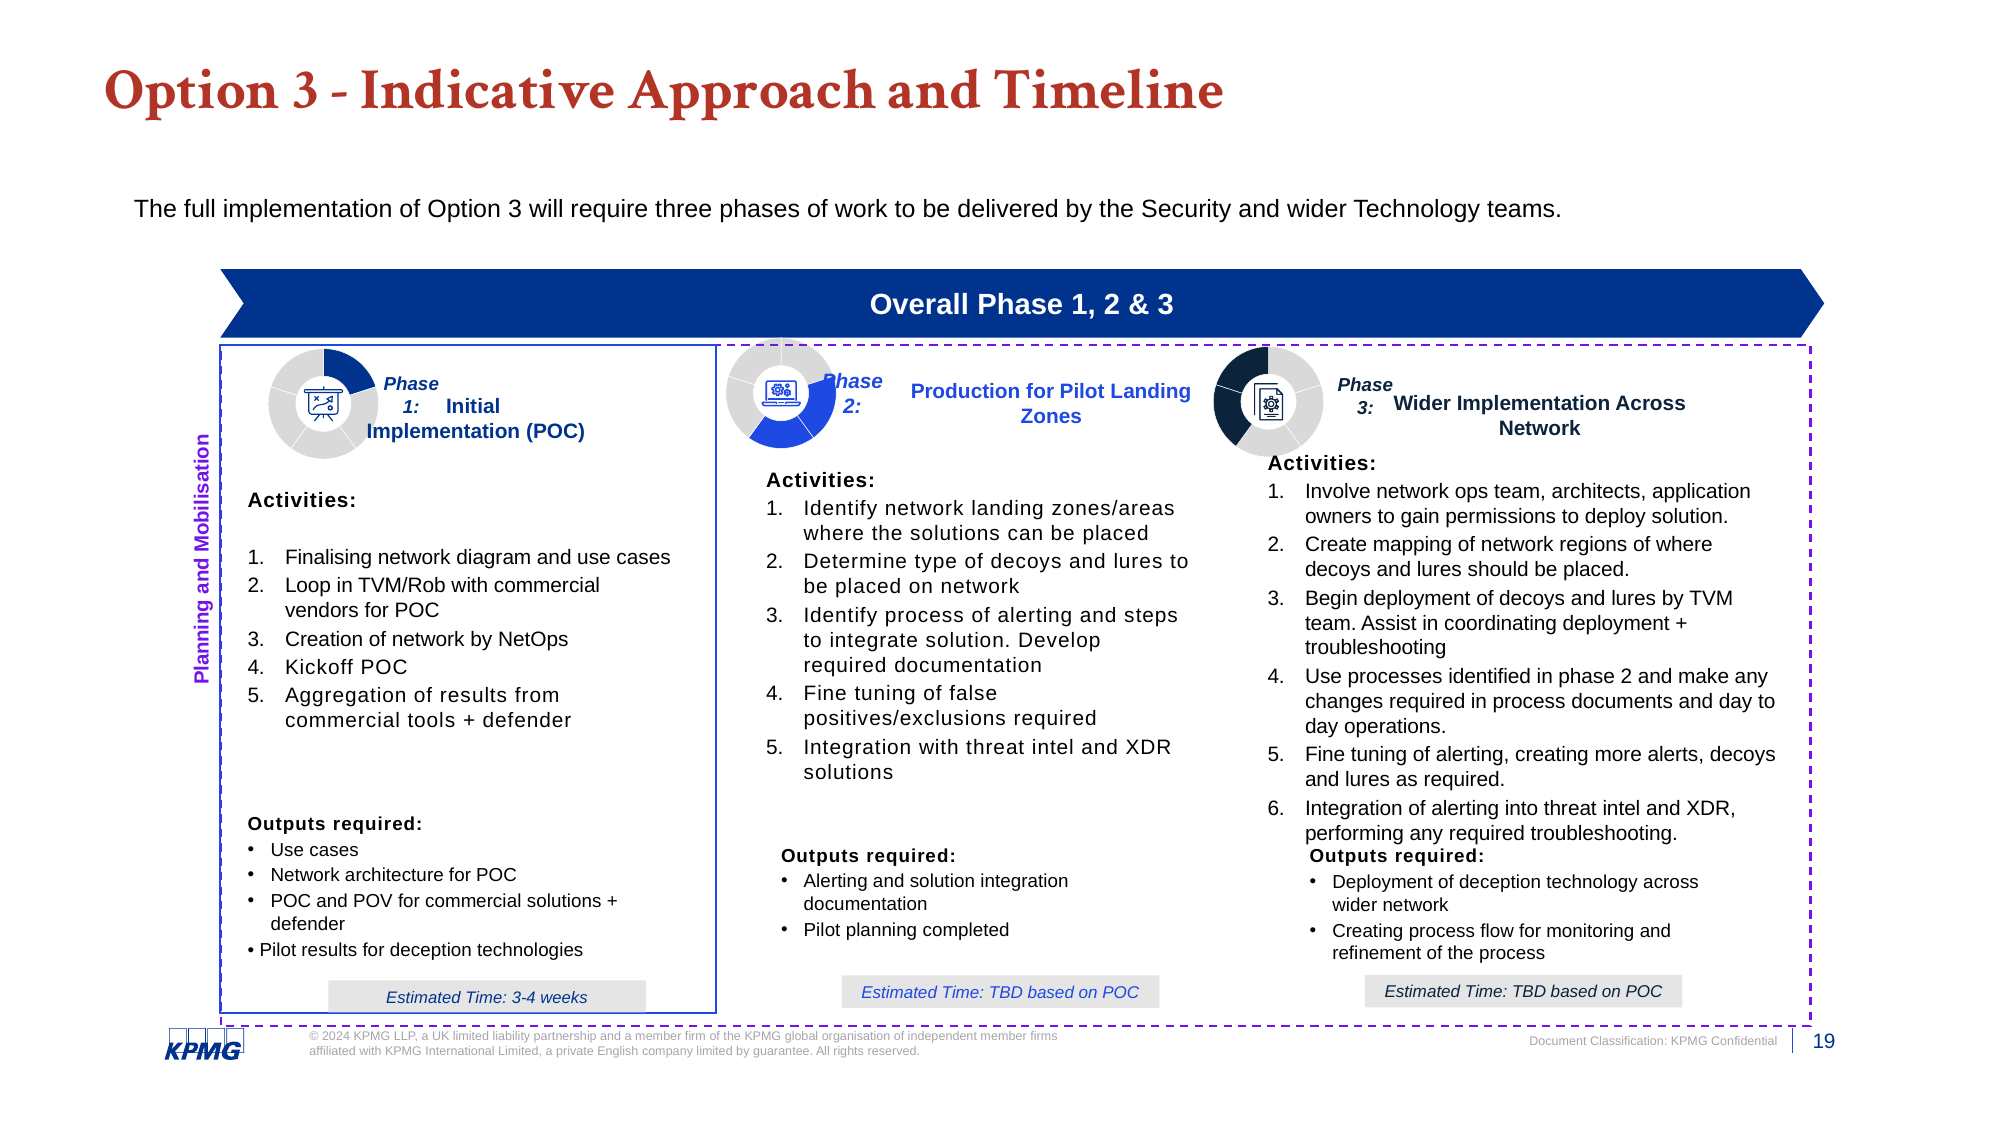

# Option 3 - Indicative Approach and Timeline
The full implementation of Option 3 will require three phases of work to be delivered by the Security and wider Technology teams.
Overall Phase 1, 2 & 3

### Chart

| Category | Sales |
|---|---|
| 1st Qtr | 1.0 |
| 2nd Qtr | 1.0 |
| 3rd Qtr | 1.0 |
| 4th Qtr | 1.0 |
| 5th | 1.0 |

### Chart

| Category | Sales |
|---|---|
| 1st Qtr | 1.0 |
| 2nd Qtr | 1.0 |
| 3rd Qtr | 1.0 |
| 4th Qtr | 1.0 |
| 5th | 1.0 |

### Chart

| Category | Sales |
|---|---|
| 1st Qtr | 1.0 |
| 2nd Qtr | 1.0 |
| 3rd Qtr | 1.0 |
| 4th Qtr | 1.0 |
| 5th | 1.0 |

Phase 2:
Phase 1:
Phase 3:
Production for Pilot Landing Zones
Wider Implementation Across Network
Initial
Implementation (POC)
Activities:
Involve network ops team, architects, application owners to gain permissions to deploy solution.
Create mapping of network regions of where decoys and lures should be placed.
Begin deployment of decoys and lures by TVM team. Assist in coordinating deployment + troubleshooting
Use processes identified in phase 2 and make any changes required in process documents and day to day operations.
Fine tuning of alerting, creating more alerts, decoys and lures as required.
Integration of alerting into threat intel and XDR, performing any required troubleshooting.

Activities:
Identify network landing zones/areas where the solutions can be placed
Determine type of decoys and lures to be placed on network
Identify process of alerting and steps to integrate solution. Develop required documentation
Fine tuning of false positives/exclusions required
Integration with threat intel and XDR solutions
Activities:

Finalising network diagram and use cases
Loop in TVM/Rob with commercial vendors for POC
Creation of network by NetOps
Kickoff POC
Aggregation of results from commercial tools + defender

Planning and Mobilisation
Outputs required:
Use cases
Network architecture for POC
POC and POV for commercial solutions + defender
• Pilot results for deception technologies

Outputs required:
Alerting and solution integration documentation
Pilot planning completed
Outputs required:
Deployment of deception technology across wider network
Creating process flow for monitoring and refinement of the process
Estimated Time: TBD based on POC
Estimated Time: TBD based on POC
Estimated Time: 3-4 weeks